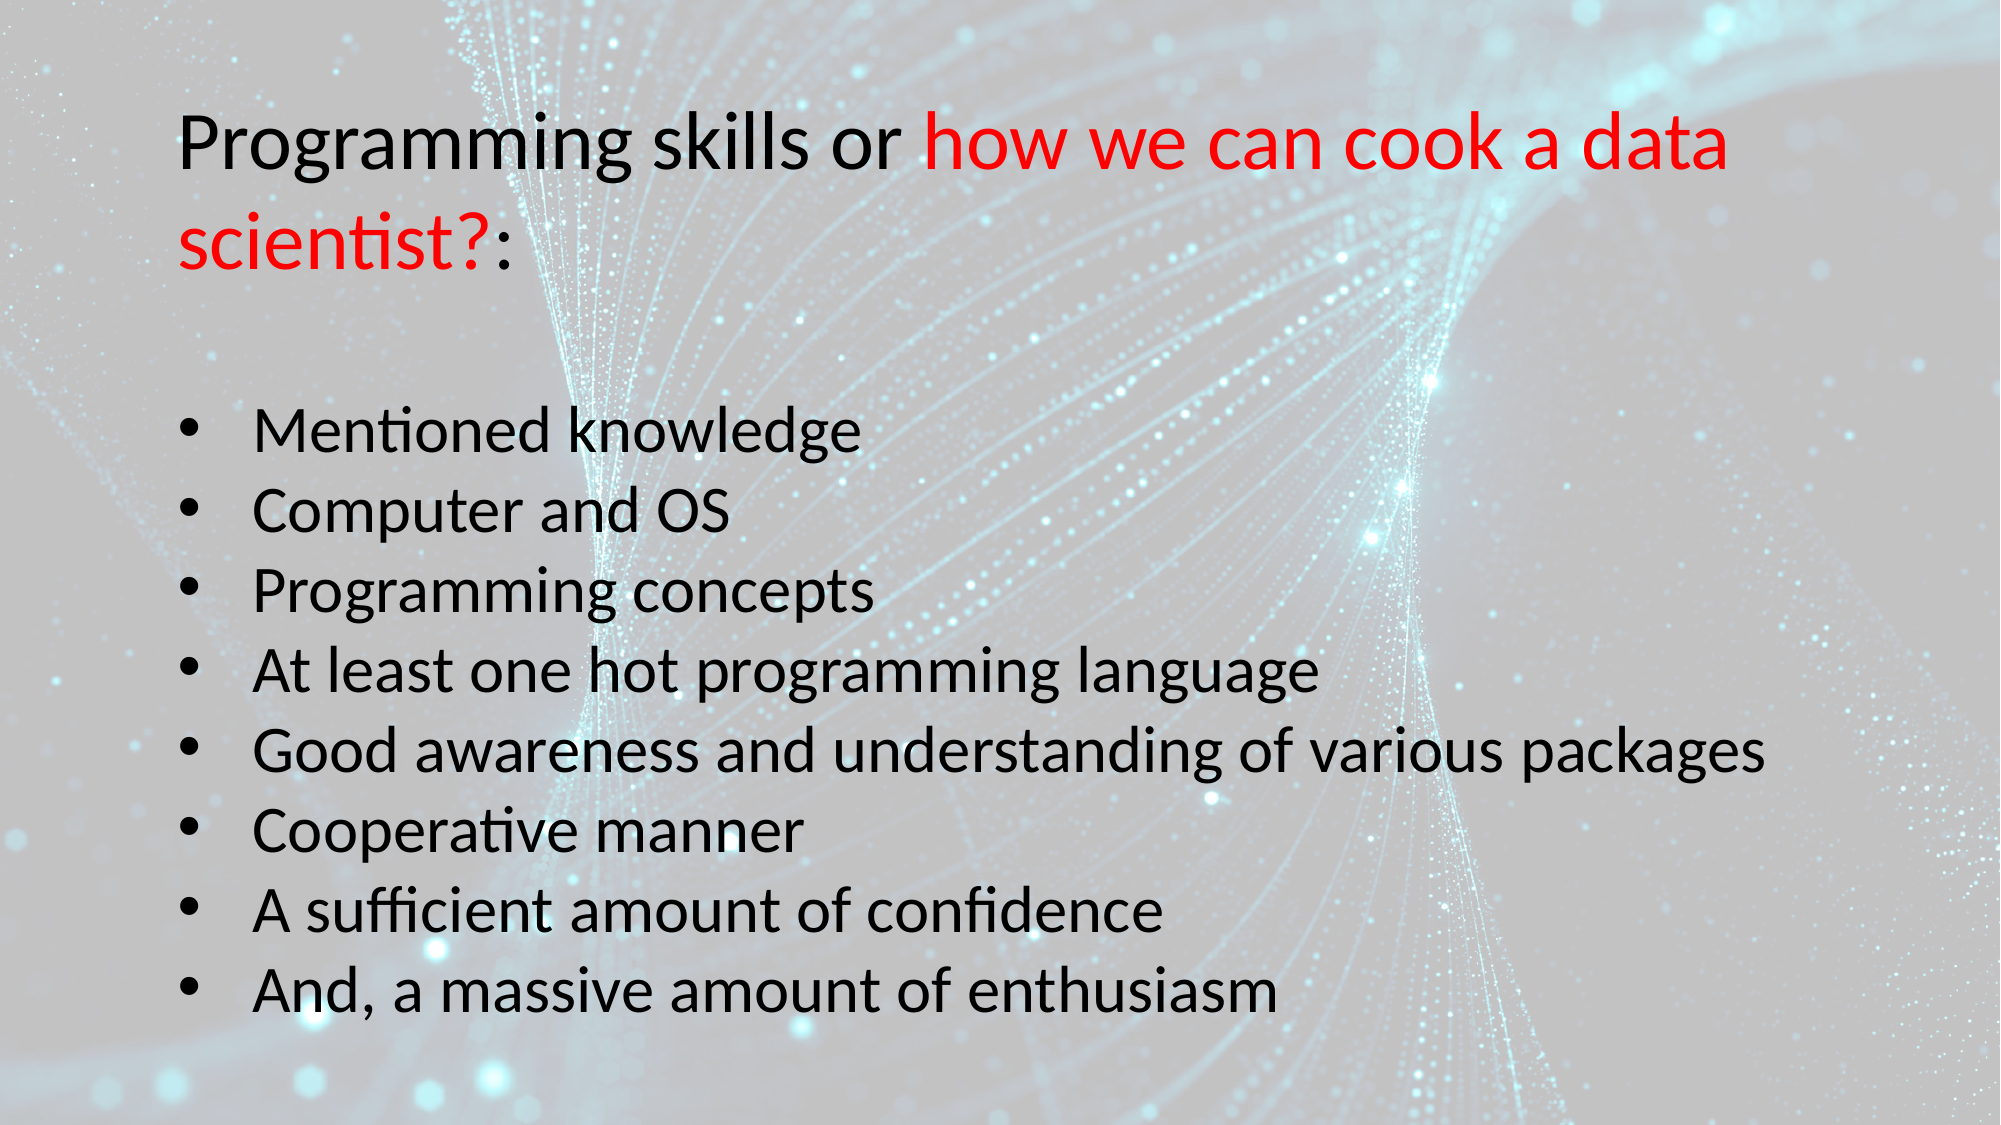

Programming skills or how we can cook a data scientist?:

Mentioned knowledge
Computer and OS
Programming concepts
At least one hot programming language
Good awareness and understanding of various packages
Cooperative manner
A sufficient amount of confidence
And, a massive amount of enthusiasm